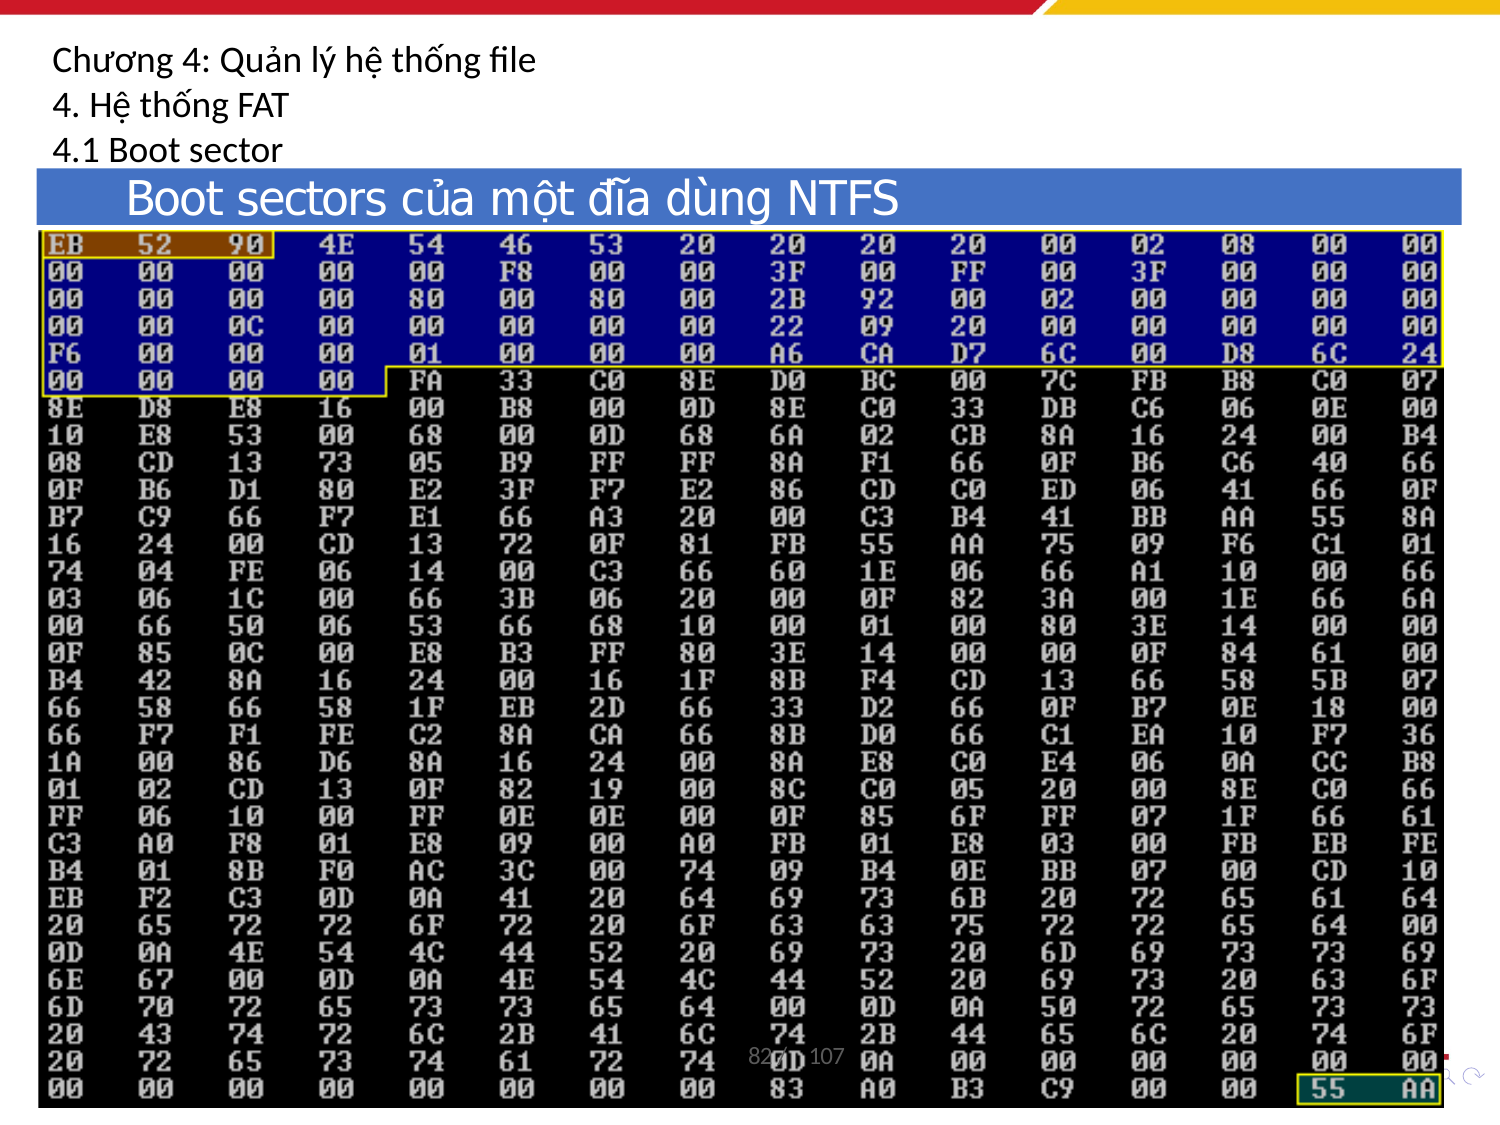

Chương 4: Quản lý hệ thống file
4. Hệ thống FAT
4.1 Boot sector
Boot sectors của một đĩa dùng NTFS

82 / 107